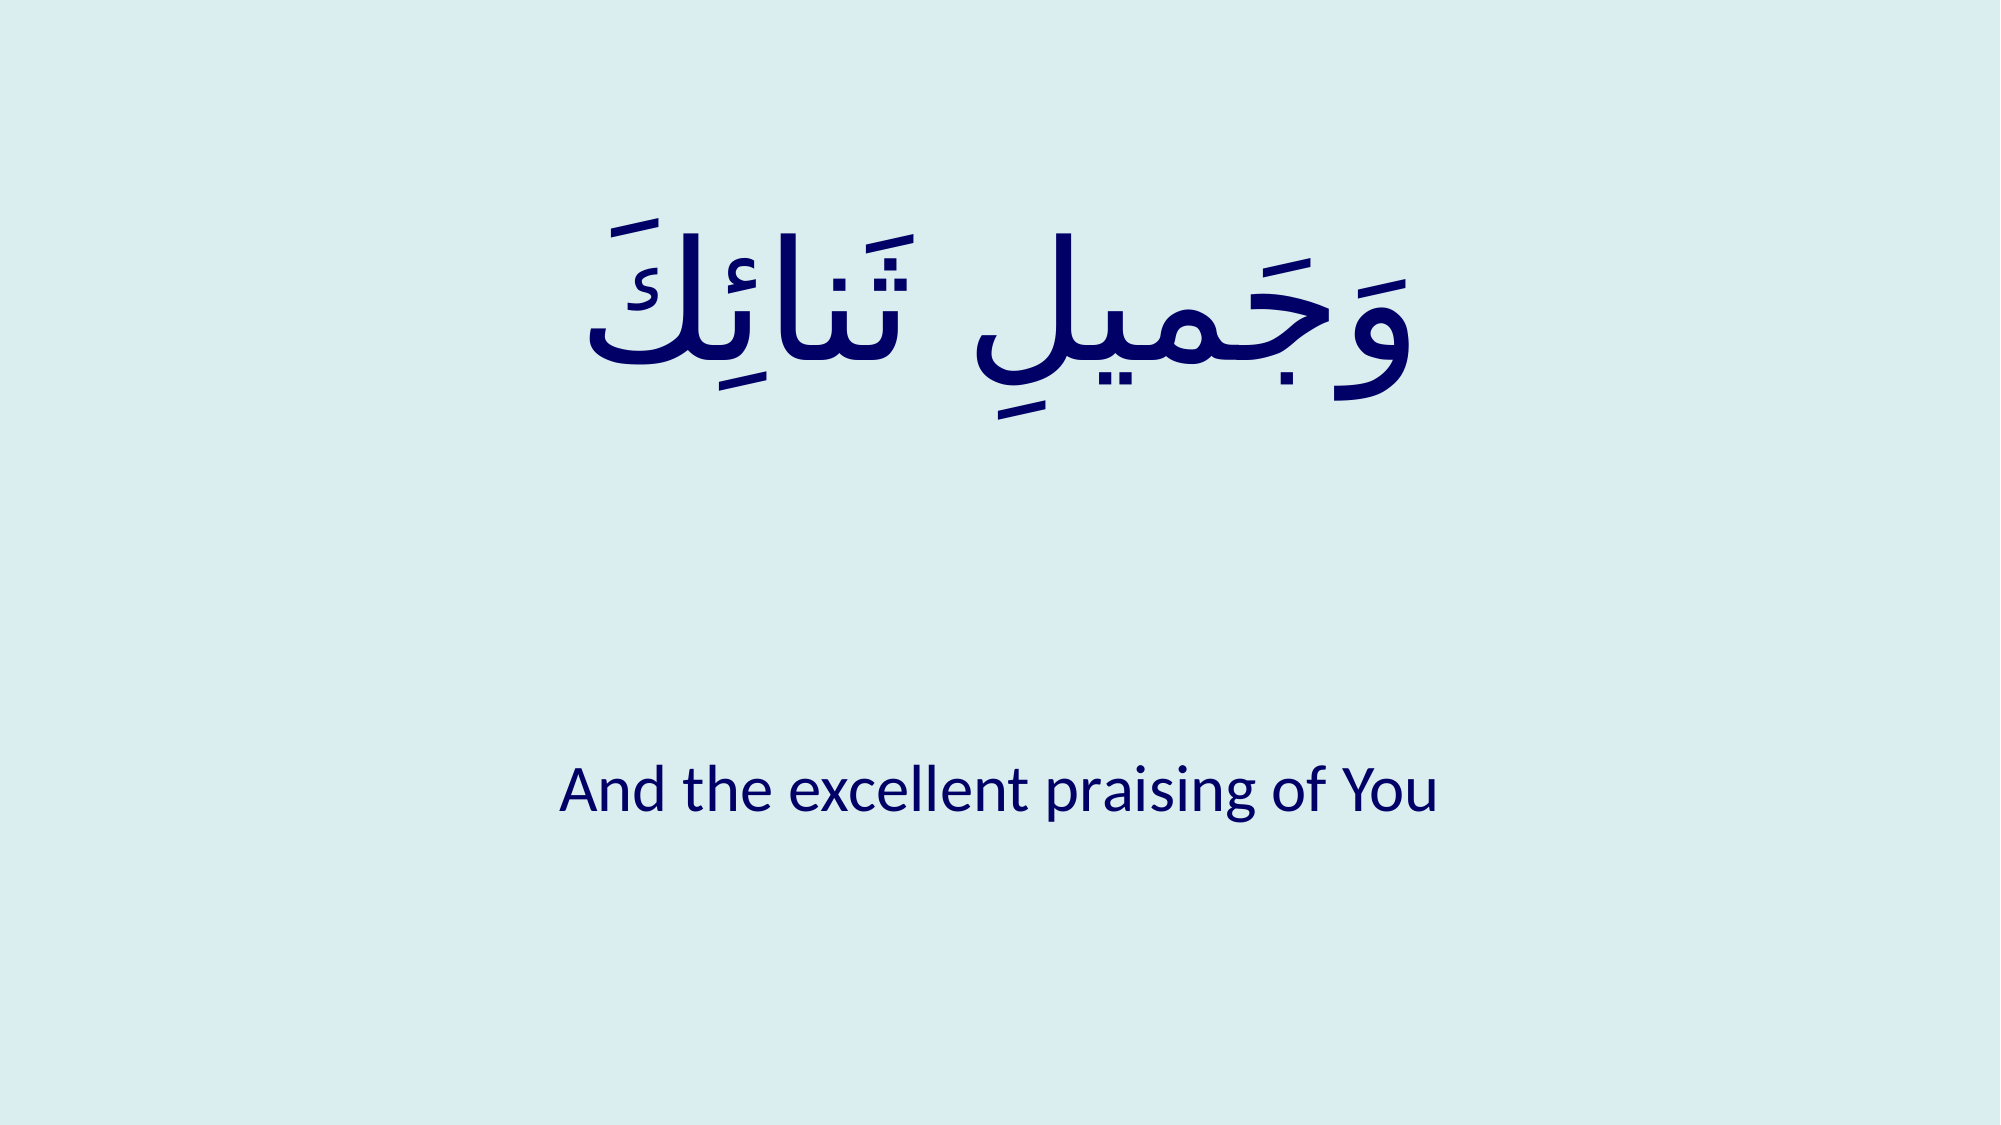

# وَجَميلِ ثَنائِكَ
And the excellent praising of You